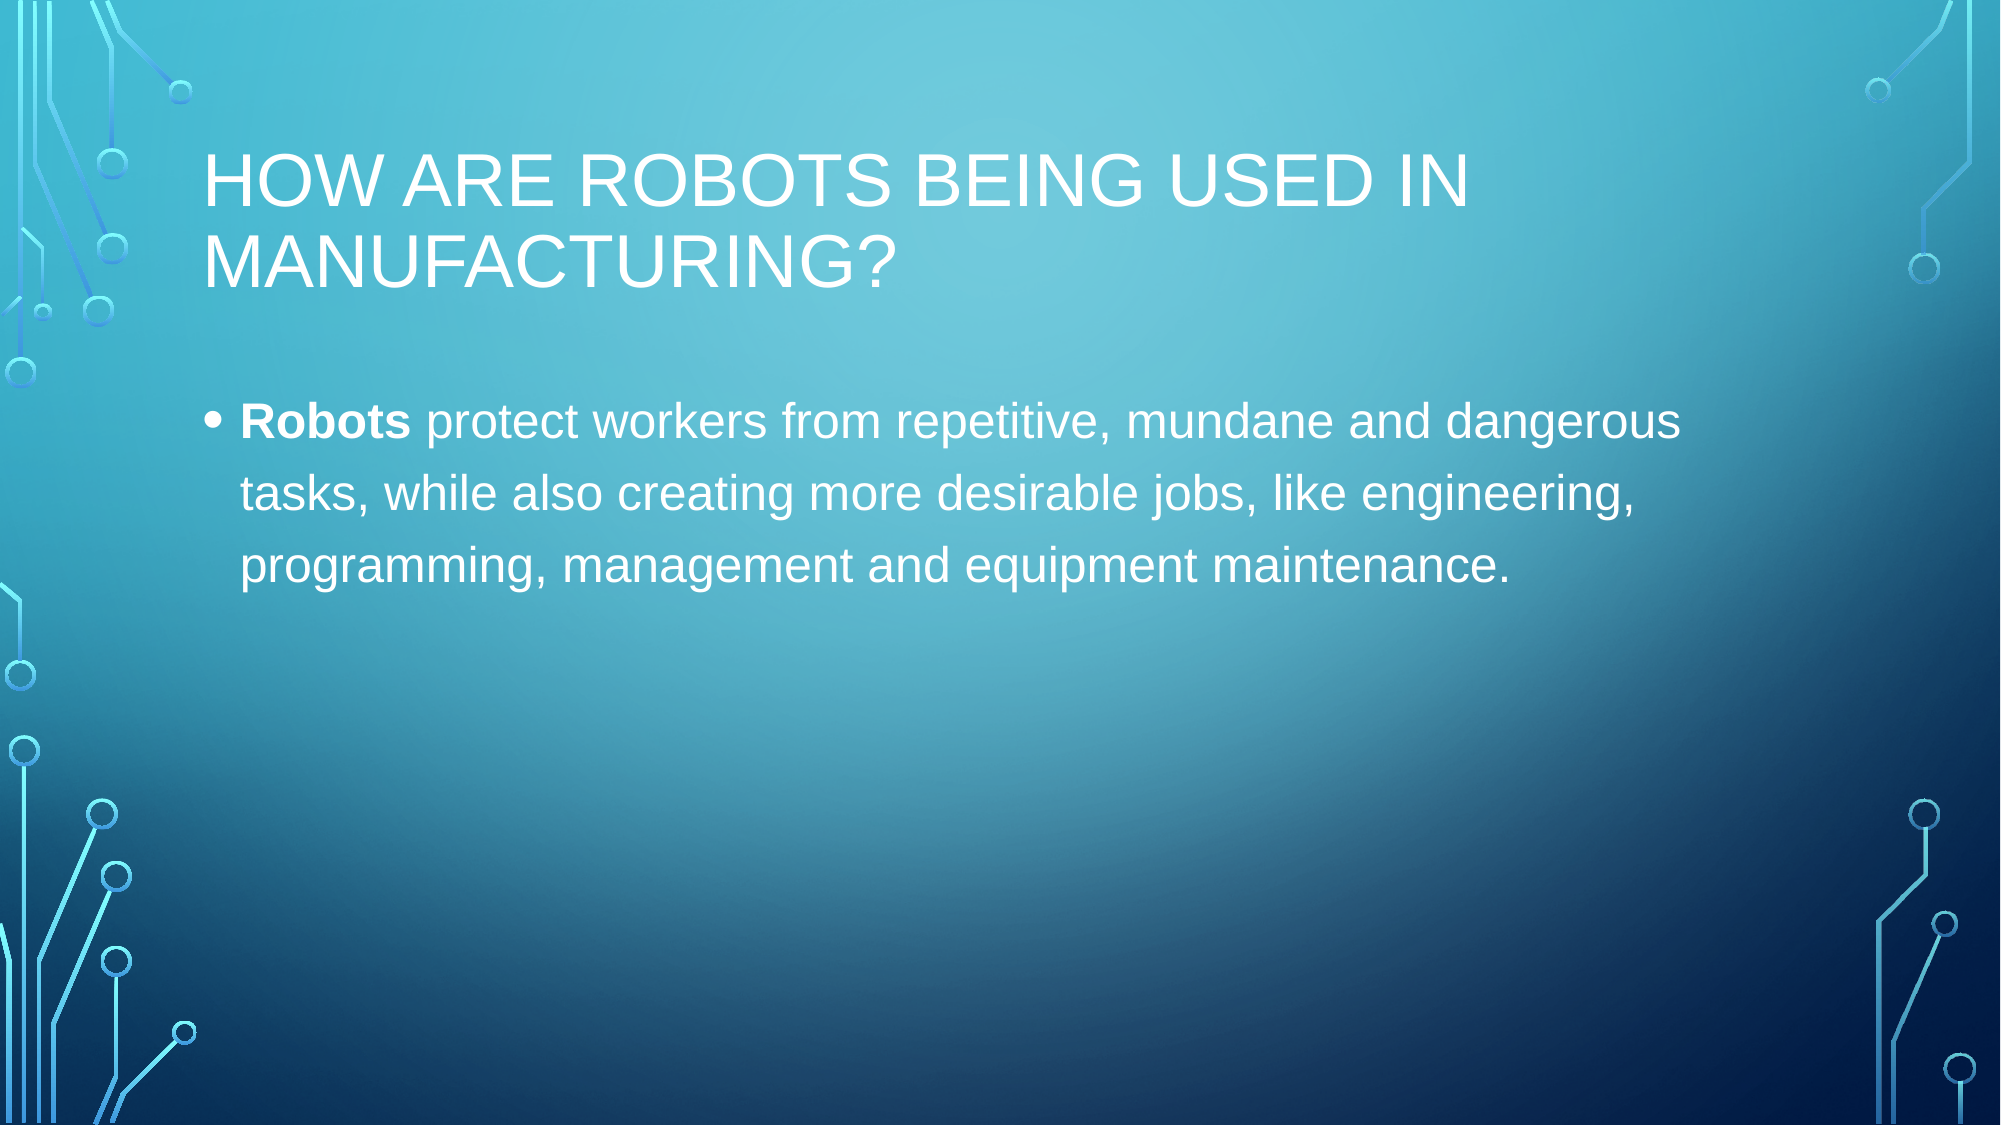

# How are robots being used in manufacturing?
Robots protect workers from repetitive, mundane and dangerous tasks, while also creating more desirable jobs, like engineering, programming, management and equipment maintenance.